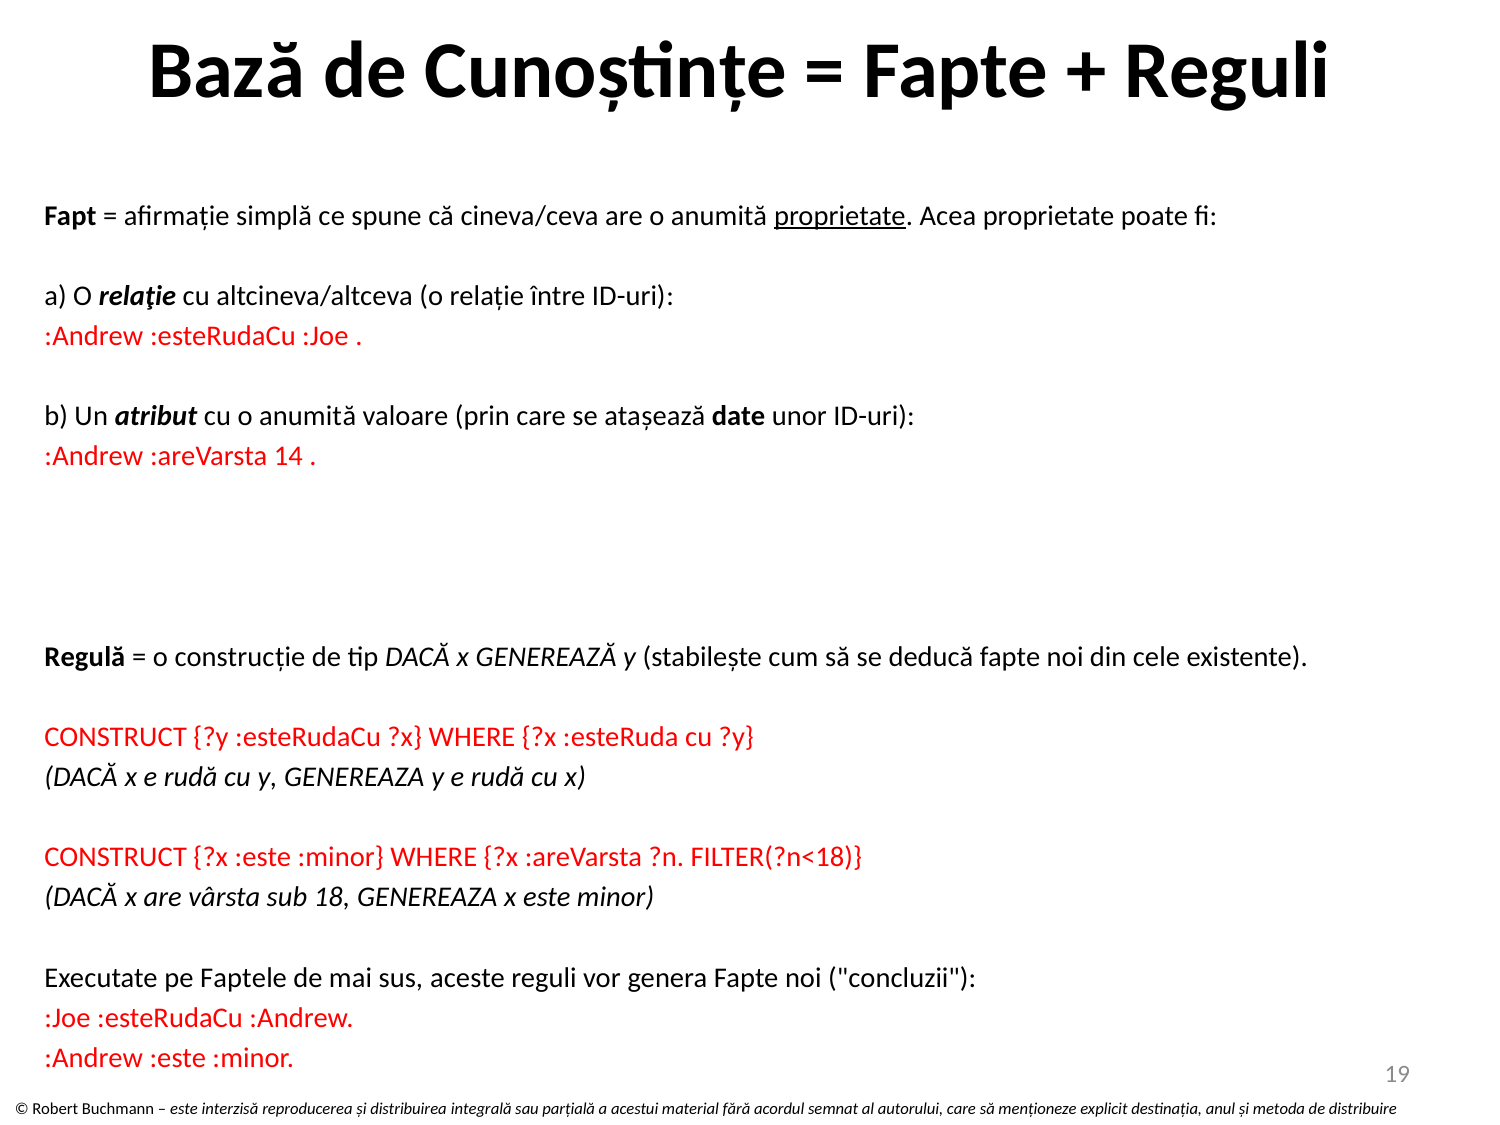

# Bază de Cunoştinţe = Fapte + Reguli

Fapt = afirmaţie simplă ce spune că cineva/ceva are o anumită proprietate. Acea proprietate poate fi:

a) O relaţie cu altcineva/altceva (o relație între ID-uri):
:Andrew :esteRudaCu :Joe .

b) Un atribut cu o anumită valoare (prin care se atașează date unor ID-uri):
:Andrew :areVarsta 14 .

Regulă = o construcţie de tip DACĂ x GENEREAZĂ y (stabileşte cum să se deducă fapte noi din cele existente).

CONSTRUCT {?y :esteRudaCu ?x} WHERE {?x :esteRuda cu ?y}
(DACĂ x e rudă cu y, GENEREAZA y e rudă cu x)

CONSTRUCT {?x :este :minor} WHERE {?x :areVarsta ?n. FILTER(?n<18)}
(DACĂ x are vârsta sub 18, GENEREAZA x este minor)

Executate pe Faptele de mai sus, aceste reguli vor genera Fapte noi ("concluzii"):
:Joe :esteRudaCu :Andrew.
:Andrew :este :minor.
19